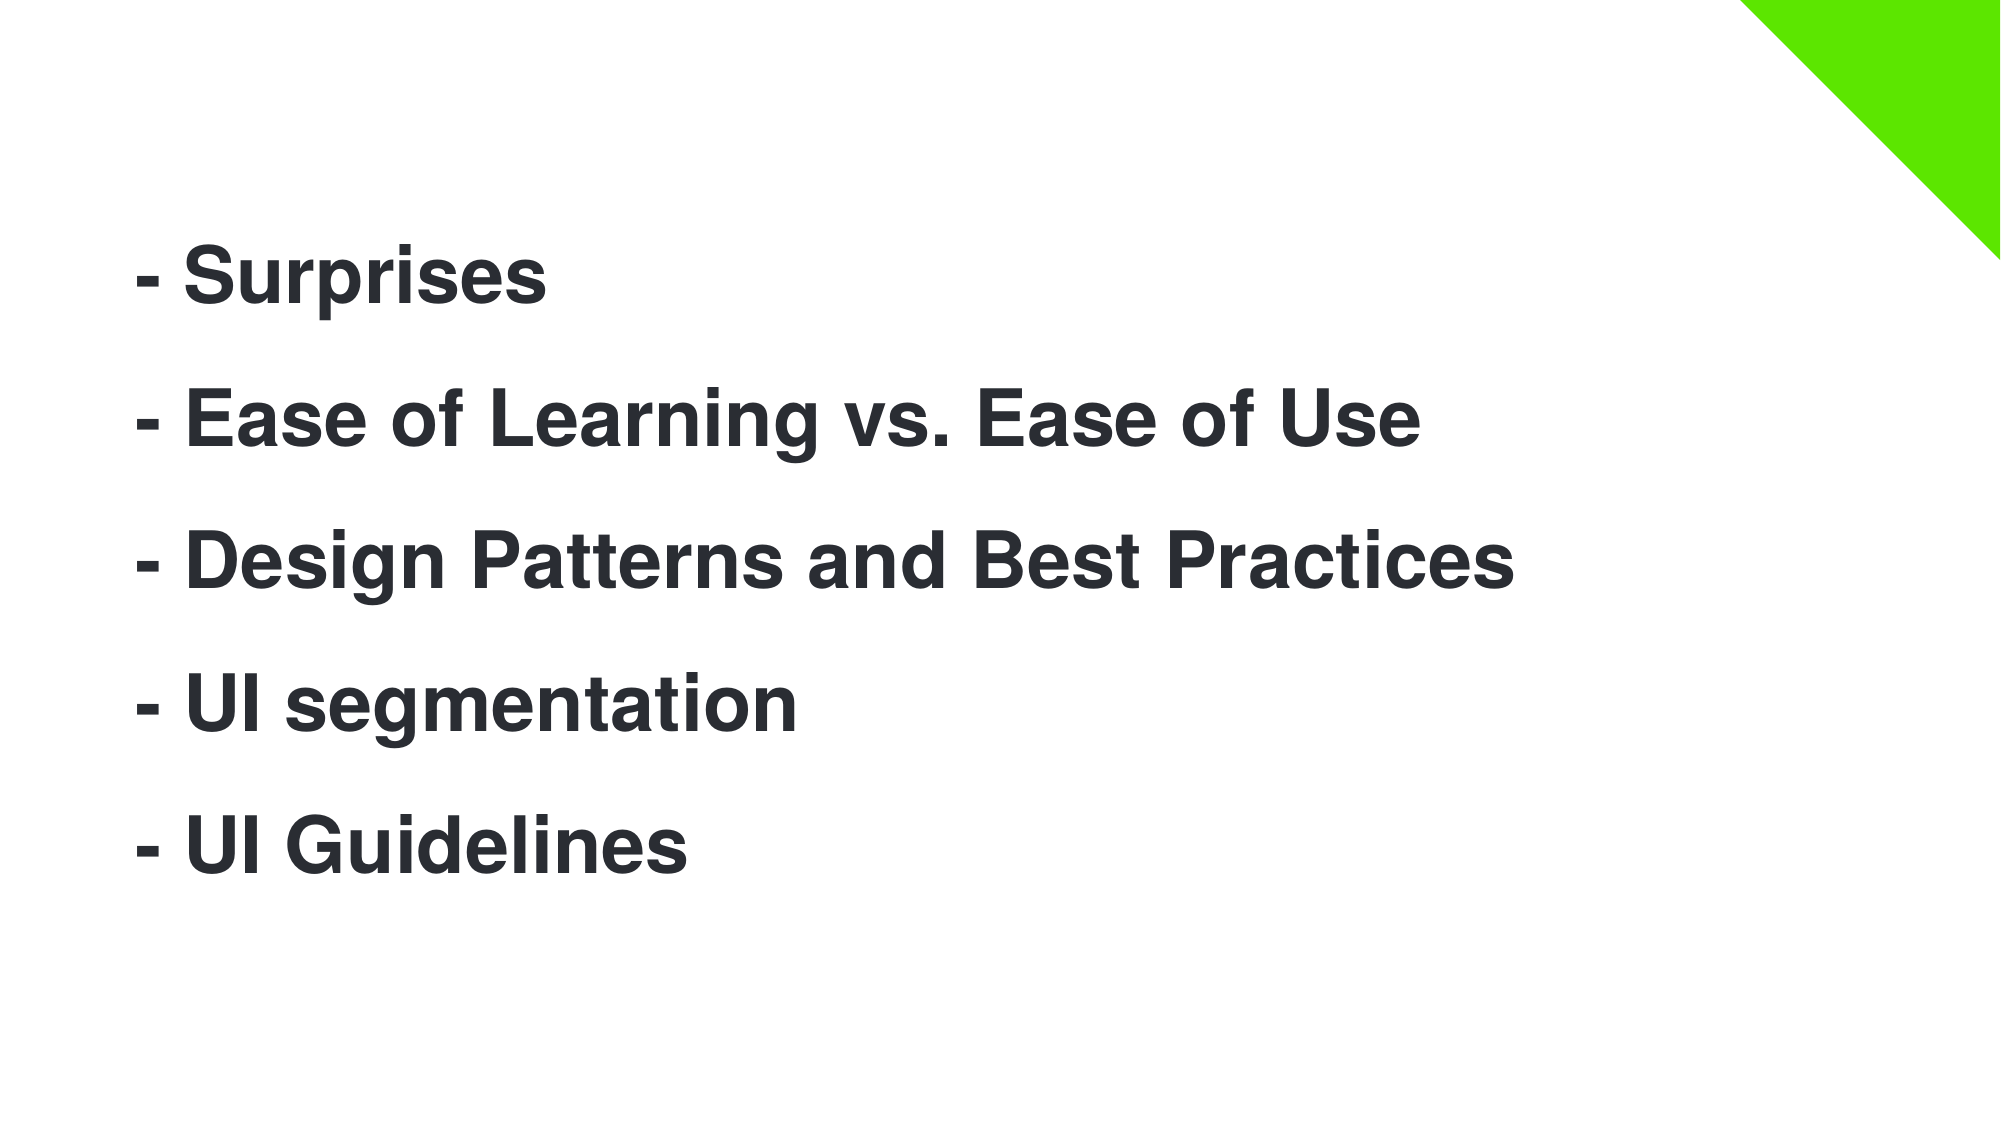

# - Surprises
- Ease of Learning vs. Ease of Use
- Design Patterns and Best Practices
- UI segmentation
- UI Guidelines